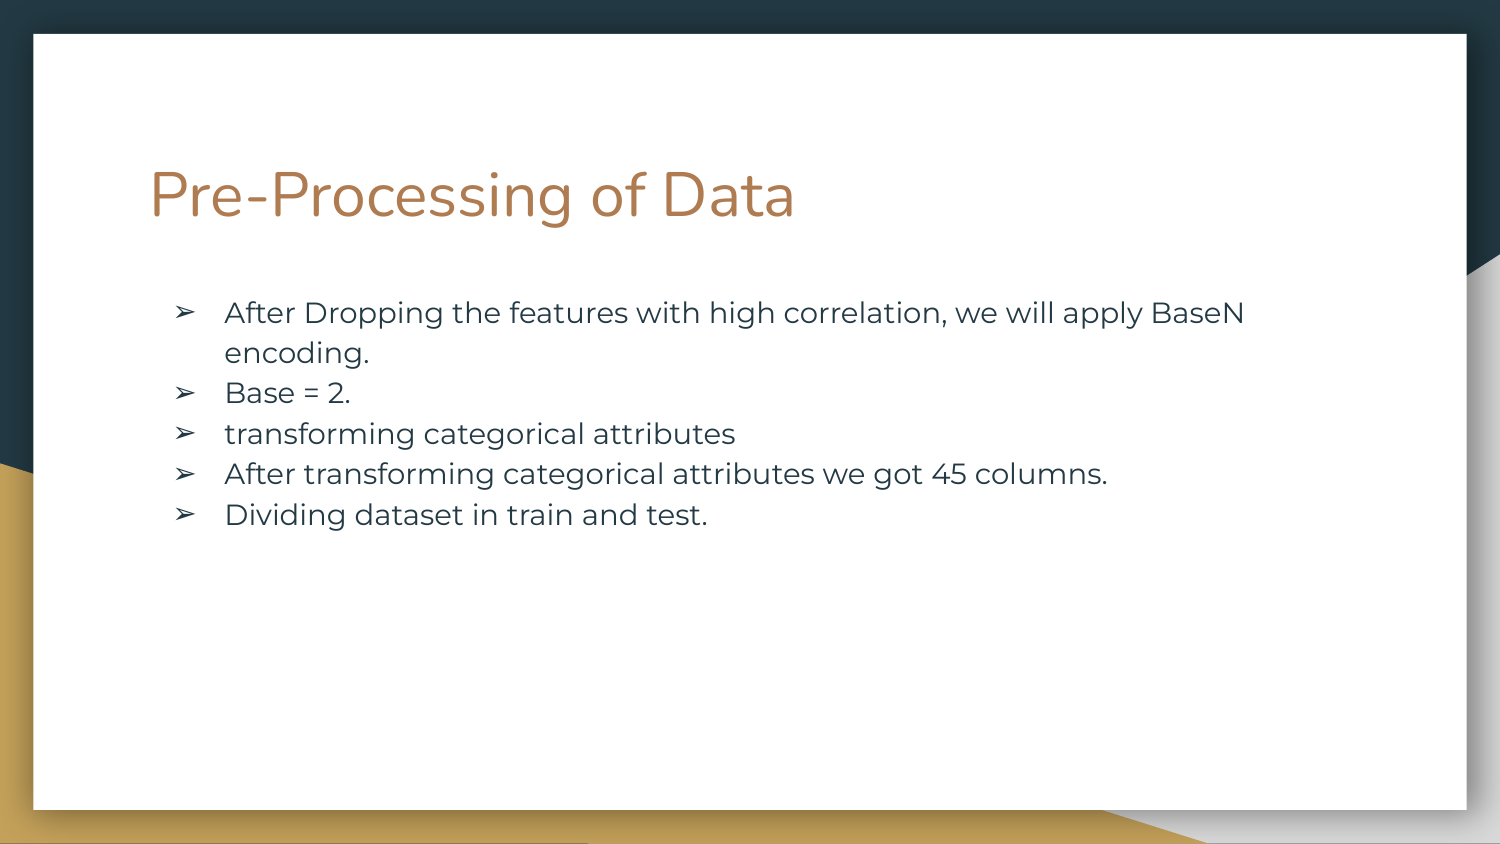

# Pre-Processing of Data
After Dropping the features with high correlation, we will apply BaseN encoding.
Base = 2.
transforming categorical attributes
After transforming categorical attributes we got 45 columns.
Dividing dataset in train and test.